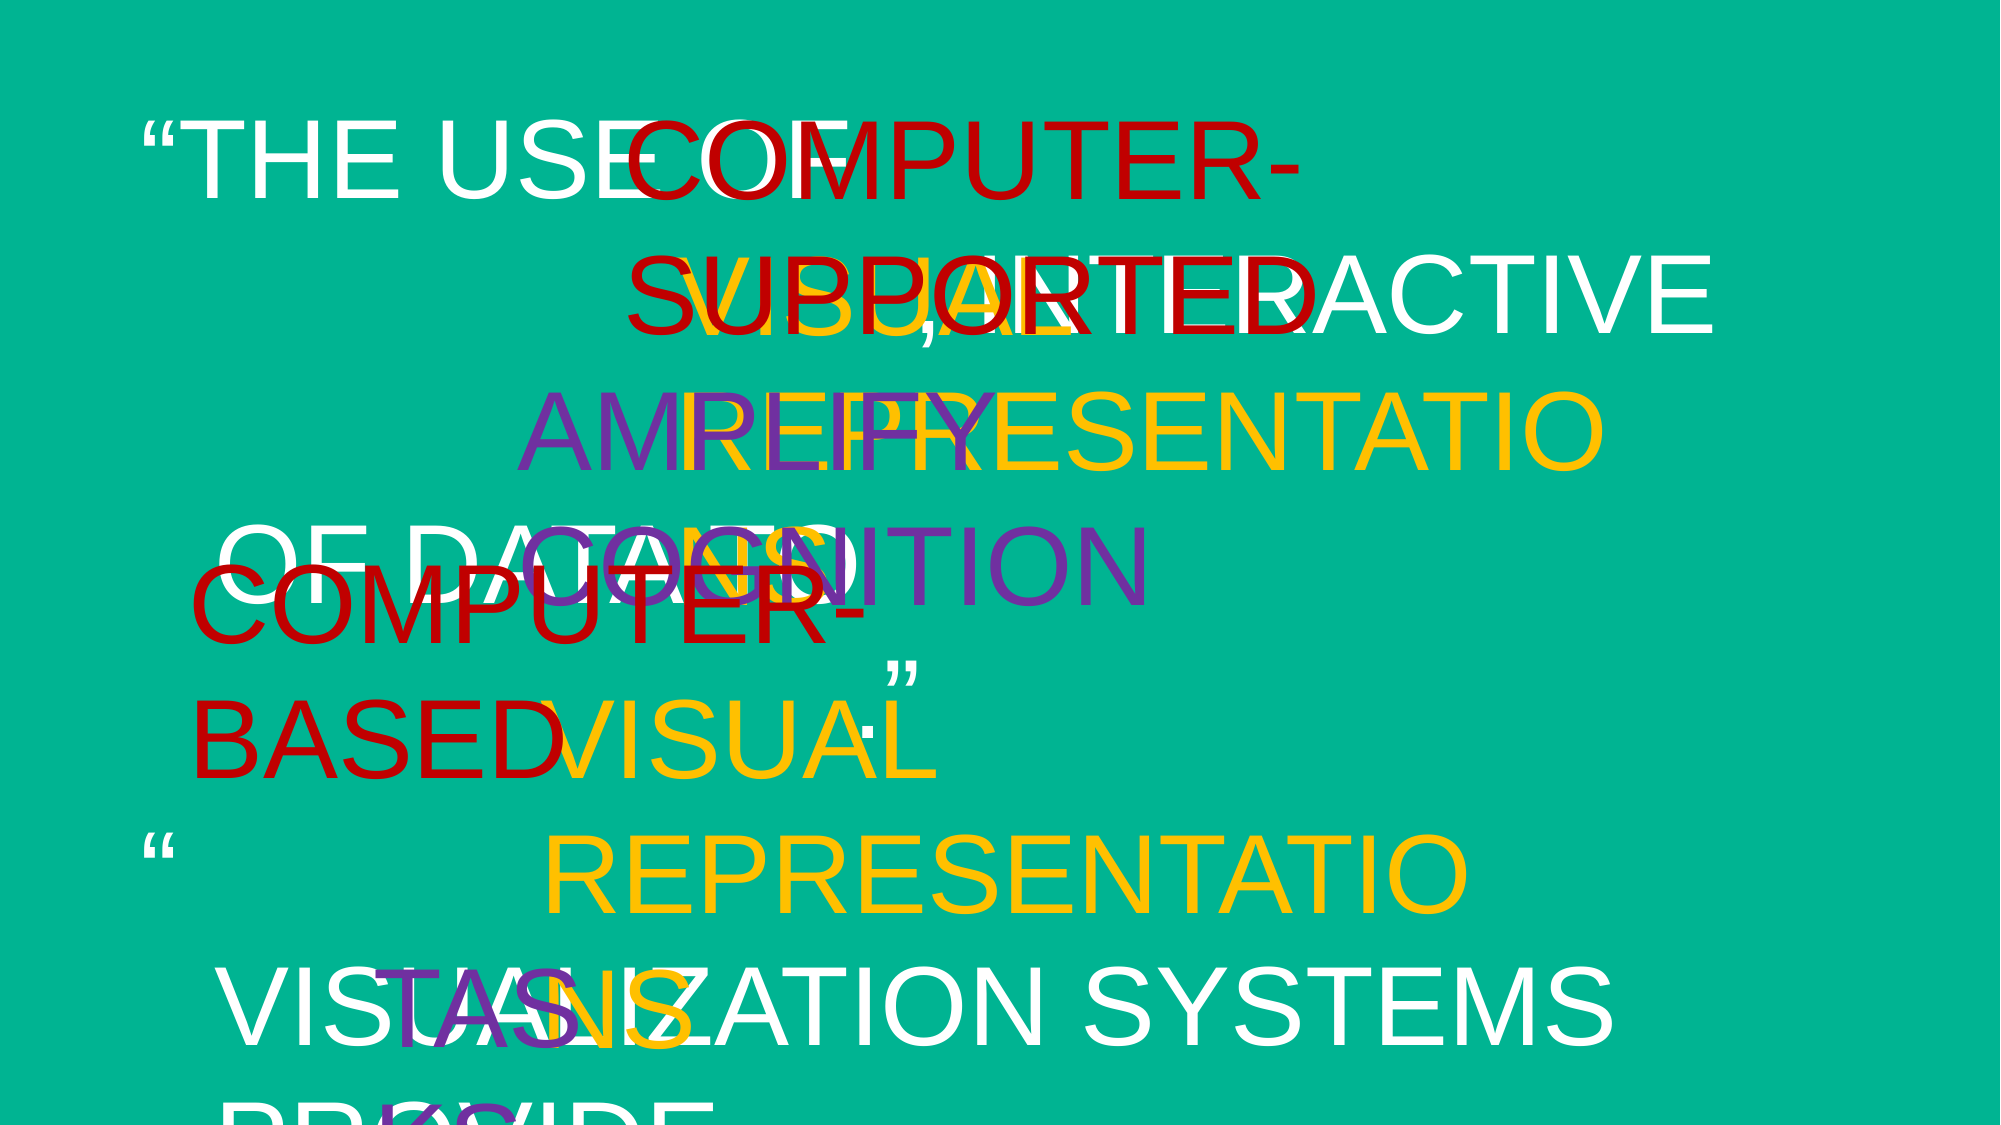

“The use of computer-supported, interactive visual representations of data to amplify cognition.”
“Computer-based visualization systems provide visual representations of datasets designed to help people carry out tasks more effectively.”
computer-supported
visual representations
amplify cognition
Computer-based
visual representations
tasks